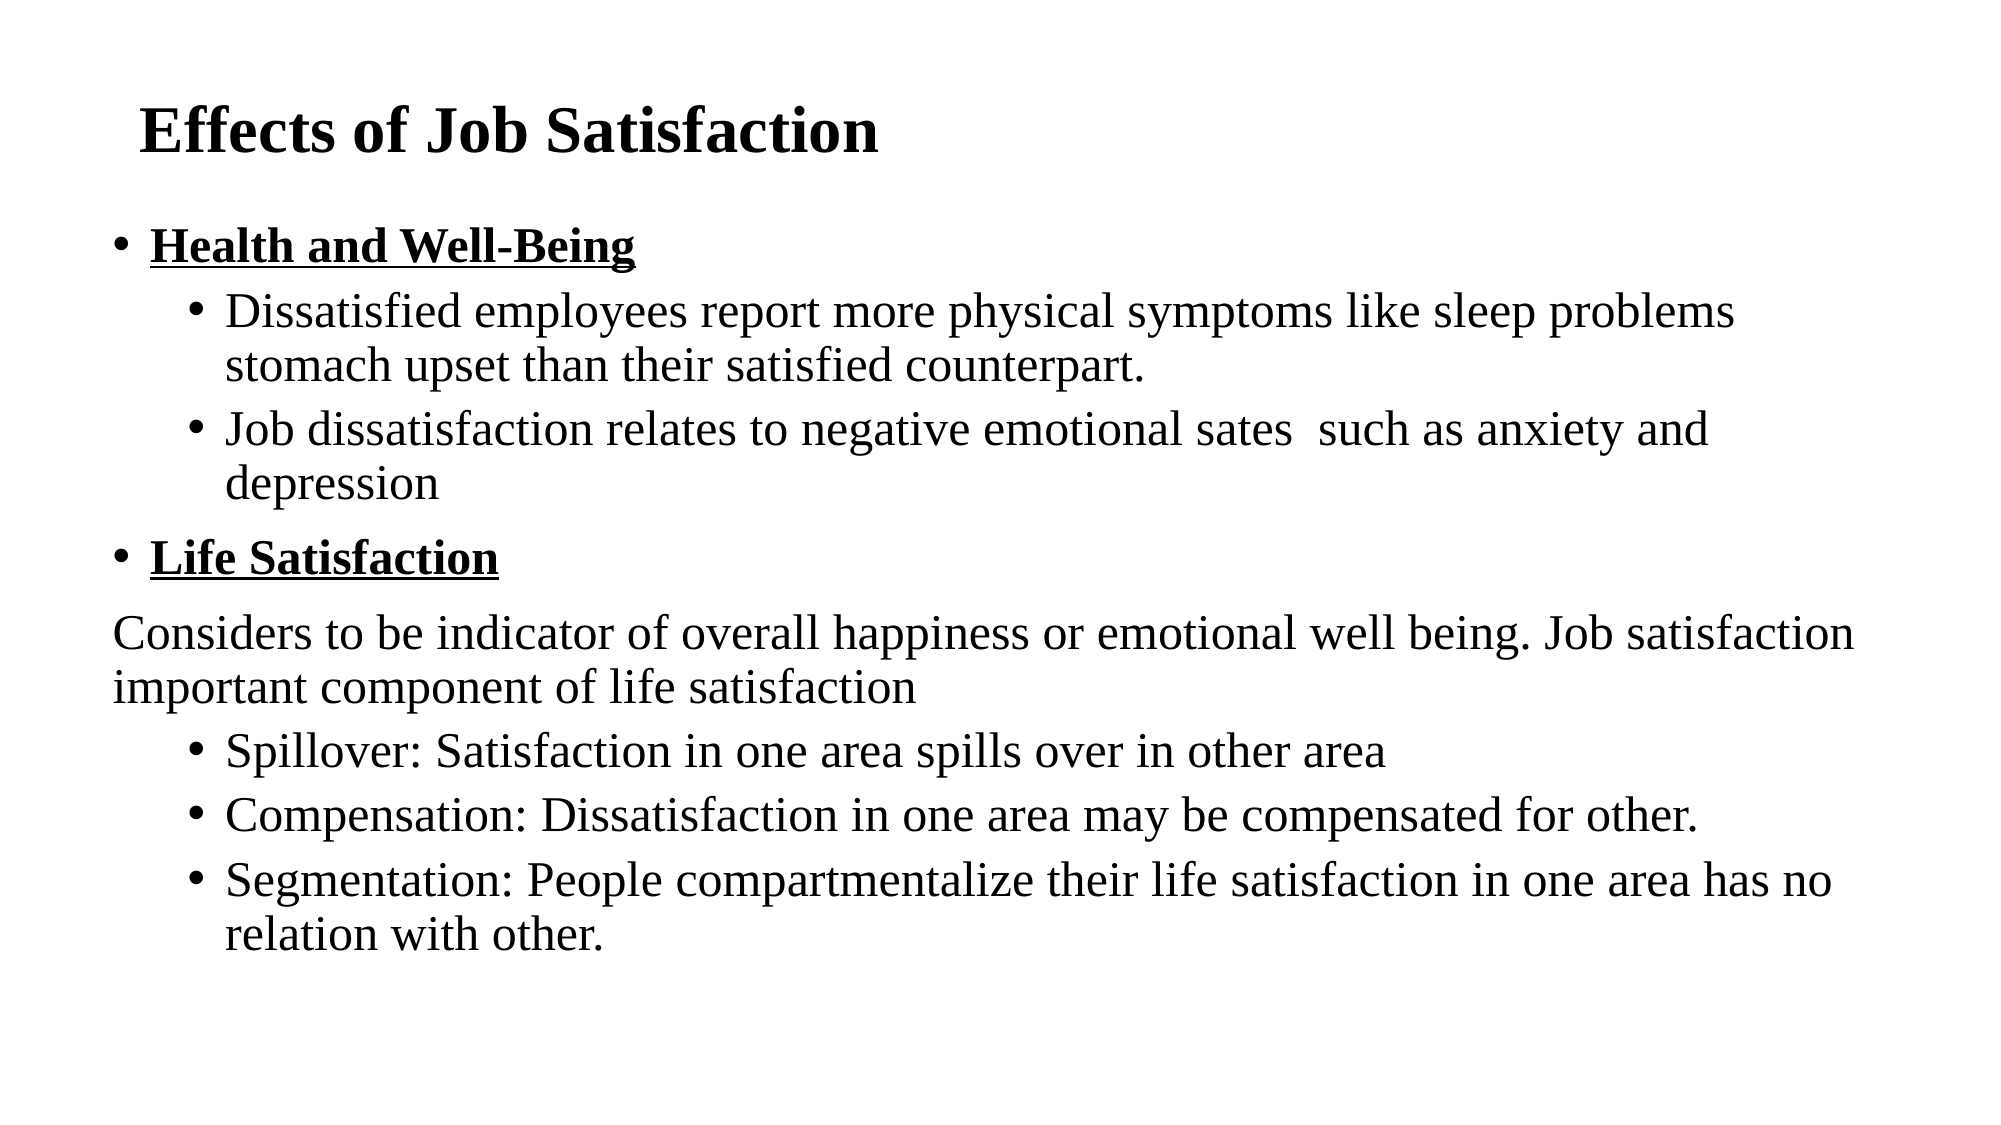

# Effects of Job Satisfaction
Health and Well-Being
Dissatisfied employees report more physical symptoms like sleep problems stomach upset than their satisfied counterpart.
Job dissatisfaction relates to negative emotional sates  such as anxiety and depression
Life Satisfaction
Considers to be indicator of overall happiness or emotional well being. Job satisfaction important component of life satisfaction
Spillover: Satisfaction in one area spills over in other area
Compensation: Dissatisfaction in one area may be compensated for other.
Segmentation: People compartmentalize their life satisfaction in one area has no relation with other.